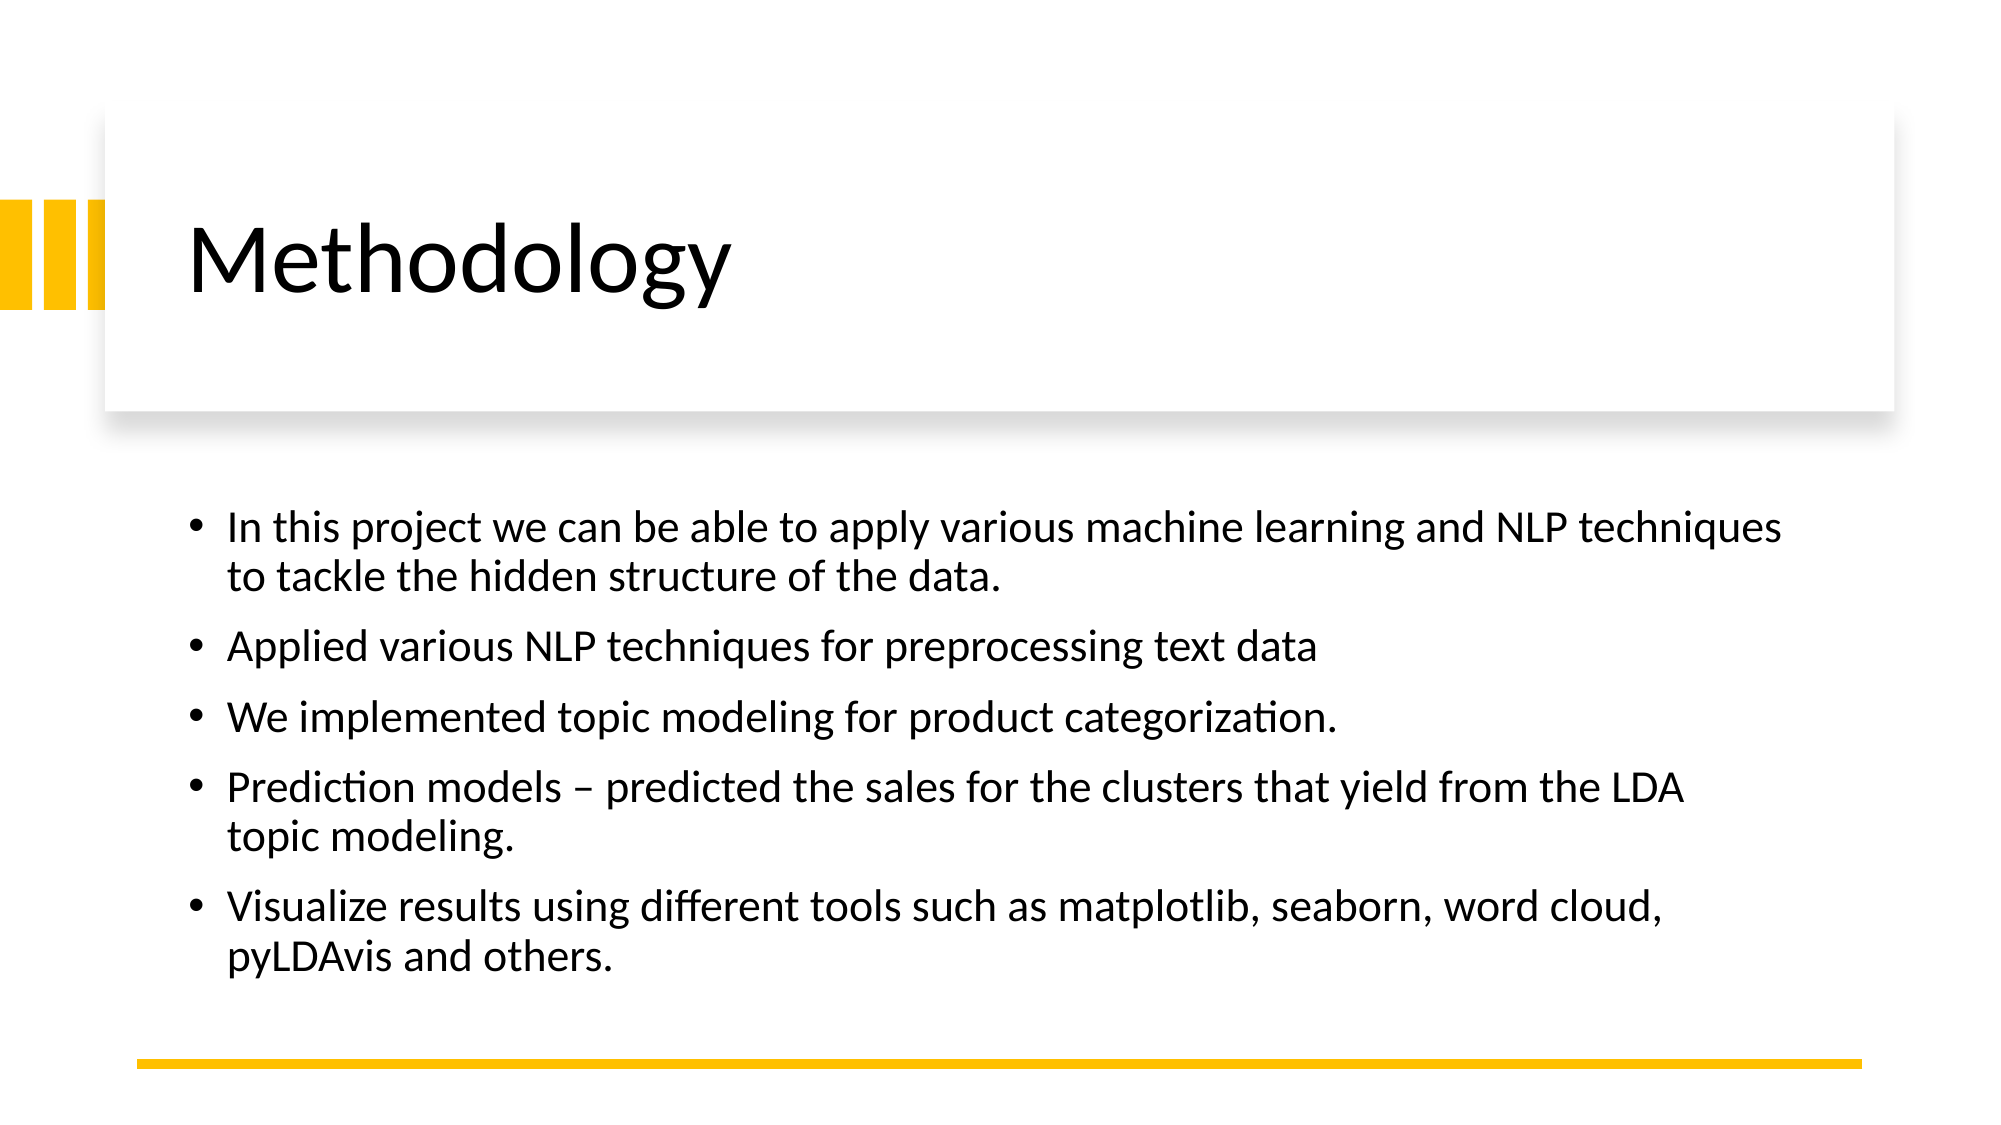

# Methodology

In this project we can be able to apply various machine learning and NLP techniques to tackle the hidden structure of the data.
Applied various NLP techniques for preprocessing text data
We implemented topic modeling for product categorization.
Prediction models – predicted the sales for the clusters that yield from the LDA topic modeling.
Visualize results using different tools such as matplotlib, seaborn, word cloud, pyLDAvis and others.